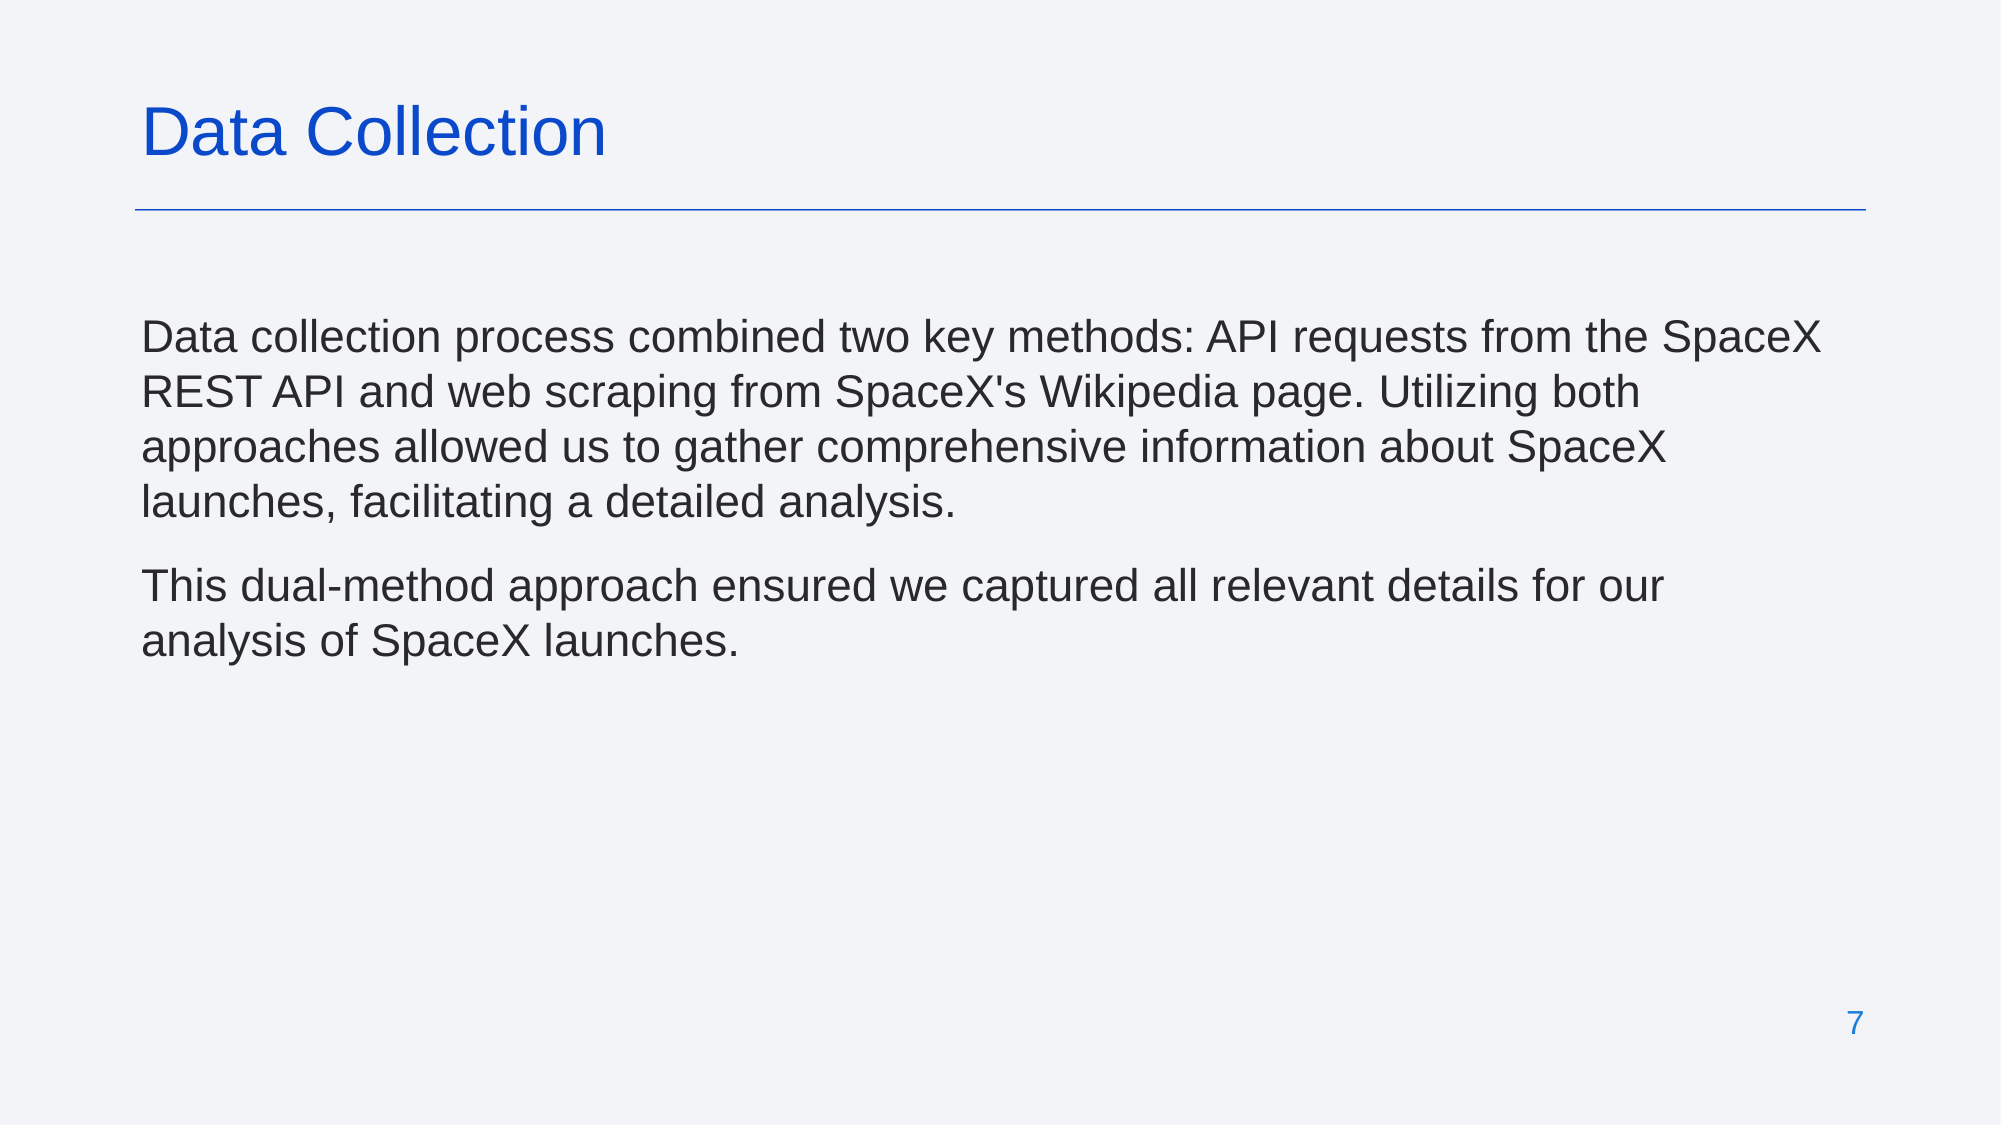

Data Collection
Data collection process combined two key methods: API requests from the SpaceX REST API and web scraping from SpaceX's Wikipedia page. Utilizing both approaches allowed us to gather comprehensive information about SpaceX launches, facilitating a detailed analysis.
This dual-method approach ensured we captured all relevant details for our analysis of SpaceX launches.
7